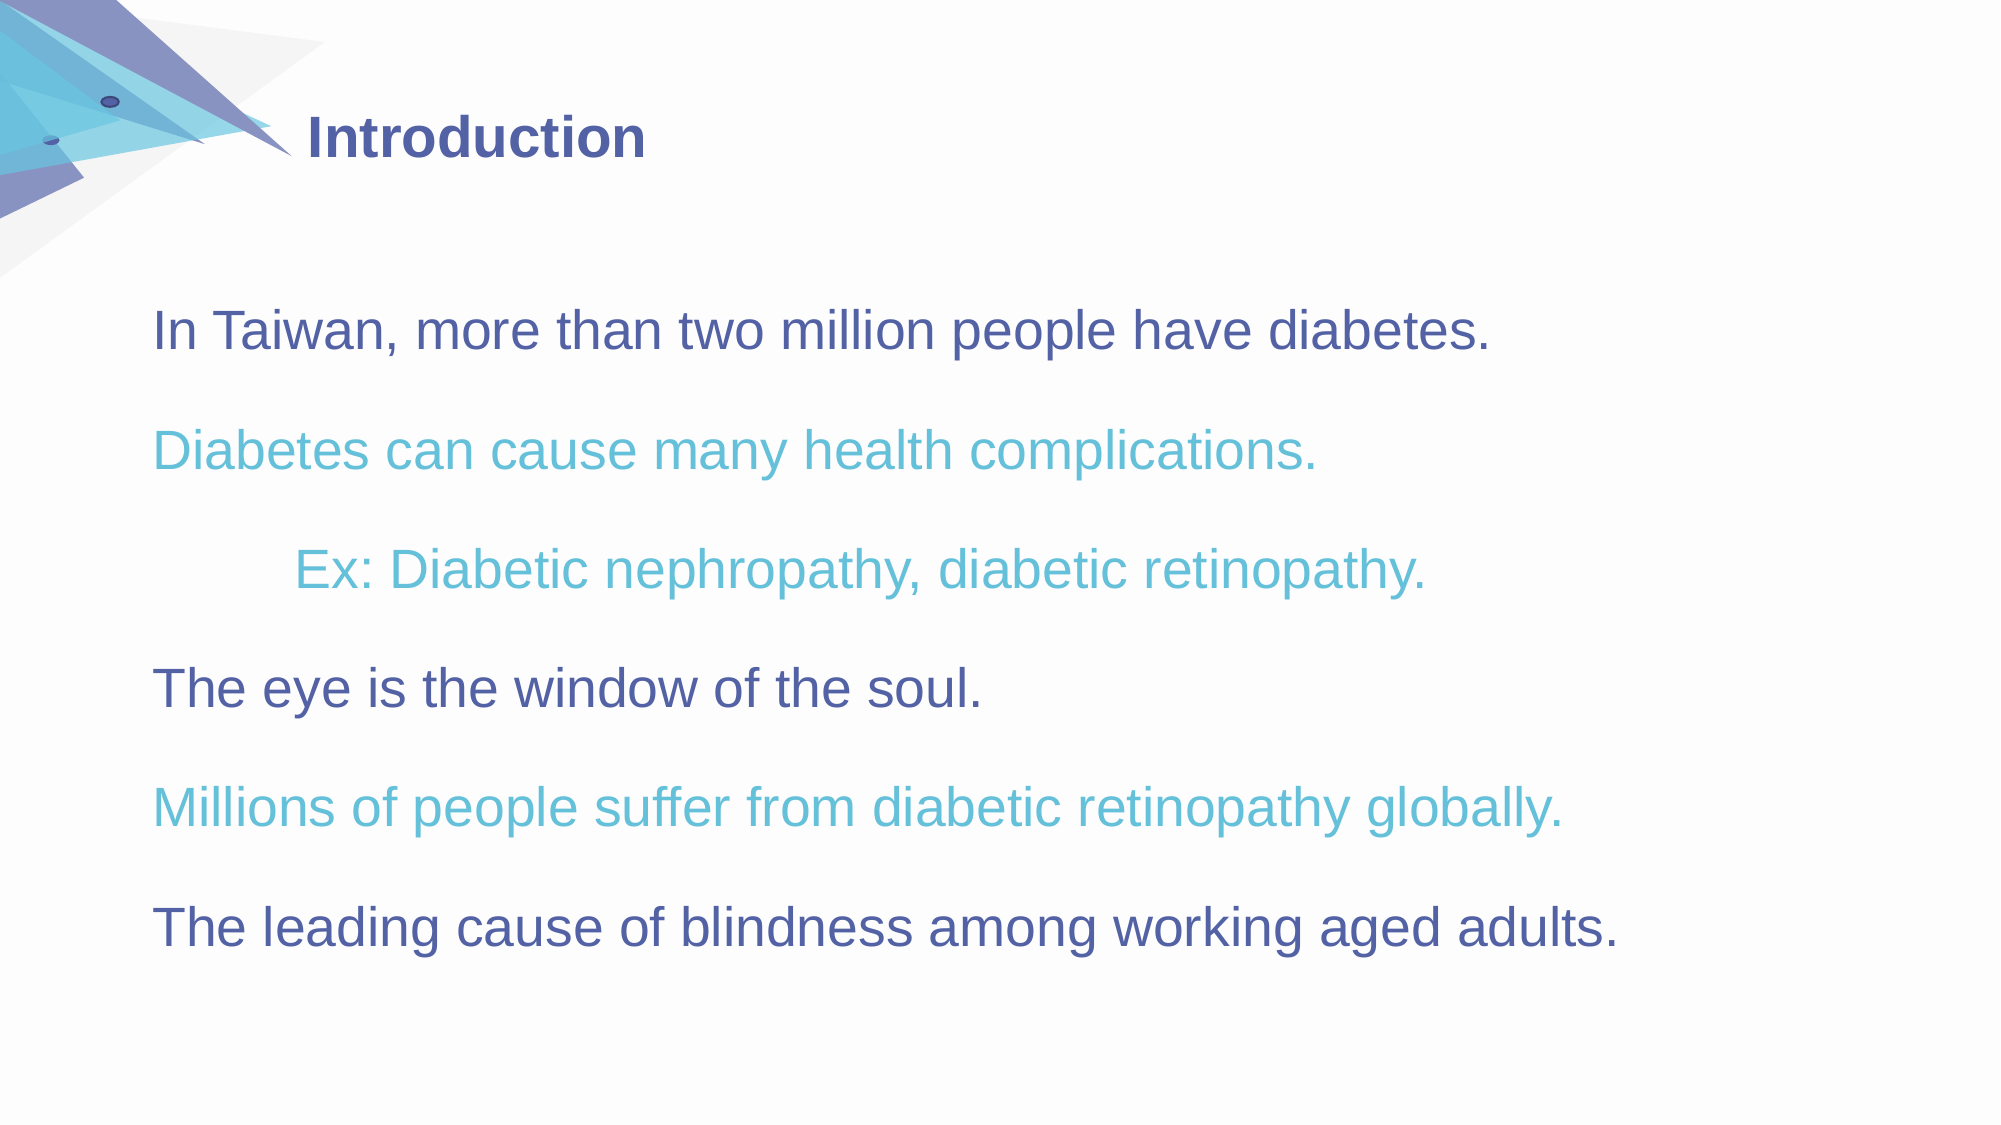

Introduction
In Taiwan, more than two million people have diabetes.
Diabetes can cause many health complications.
	Ex: Diabetic nephropathy, diabetic retinopathy.
The eye is the window of the soul.
Millions of people suffer from diabetic retinopathy globally.
The leading cause of blindness among working aged adults.